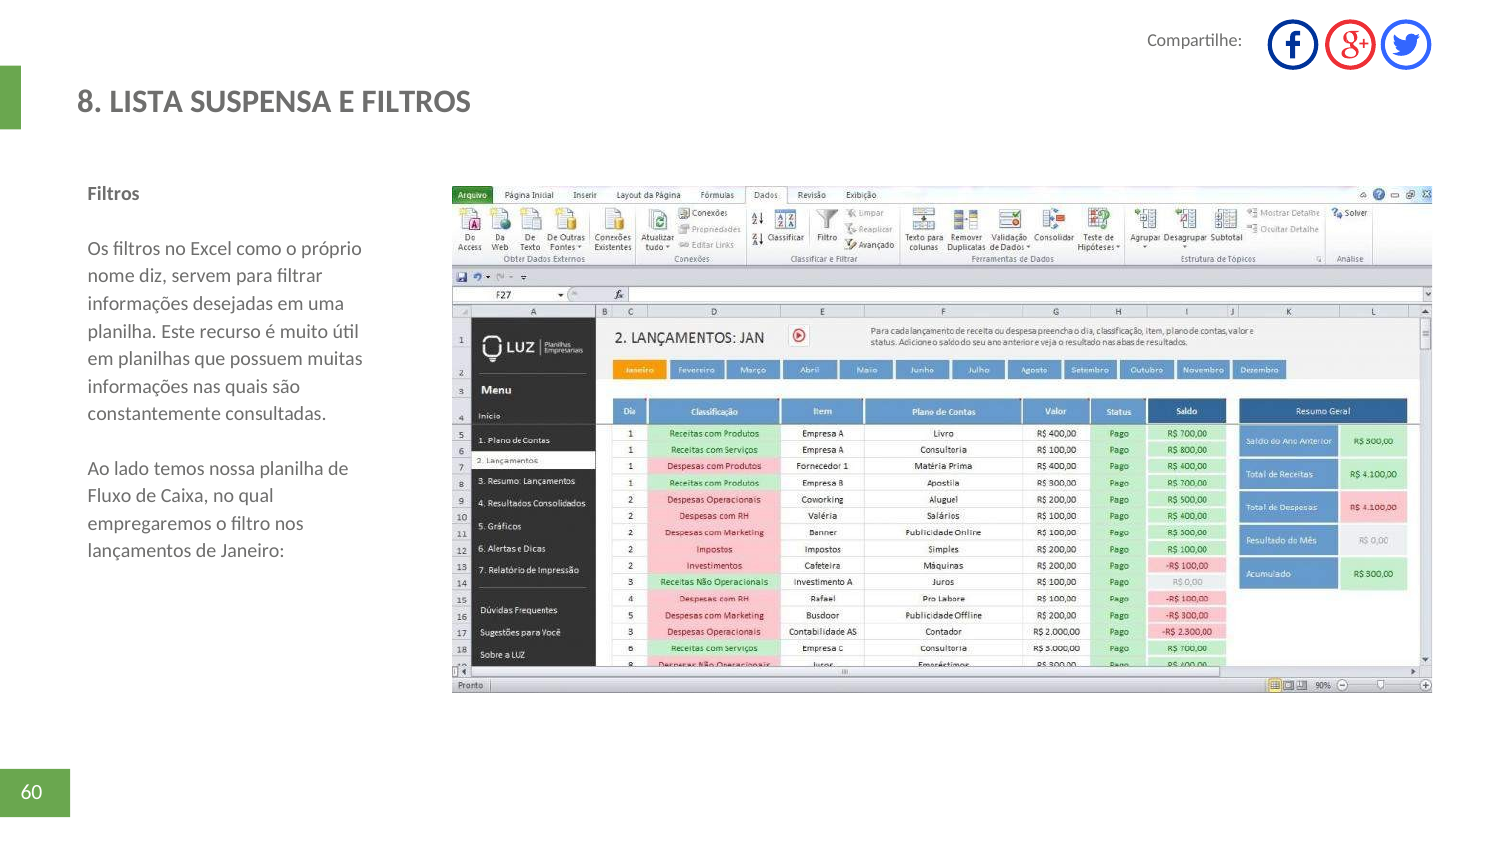

Compartilhe:

8. LISTA SUSPENSA E FILTROS
Filtros

Os ﬁltros no Excel como o próprio
nome diz, servem para ﬁltrar
informações desejadas em uma
planilha. Este recurso é muito útil
em planilhas que possuem muitas
informações nas quais são
constantemente consultadas.
Ao lado temos nossa planilha de
Fluxo de Caixa, no qual
empregaremos o ﬁltro nos
lançamentos de Janeiro:

60